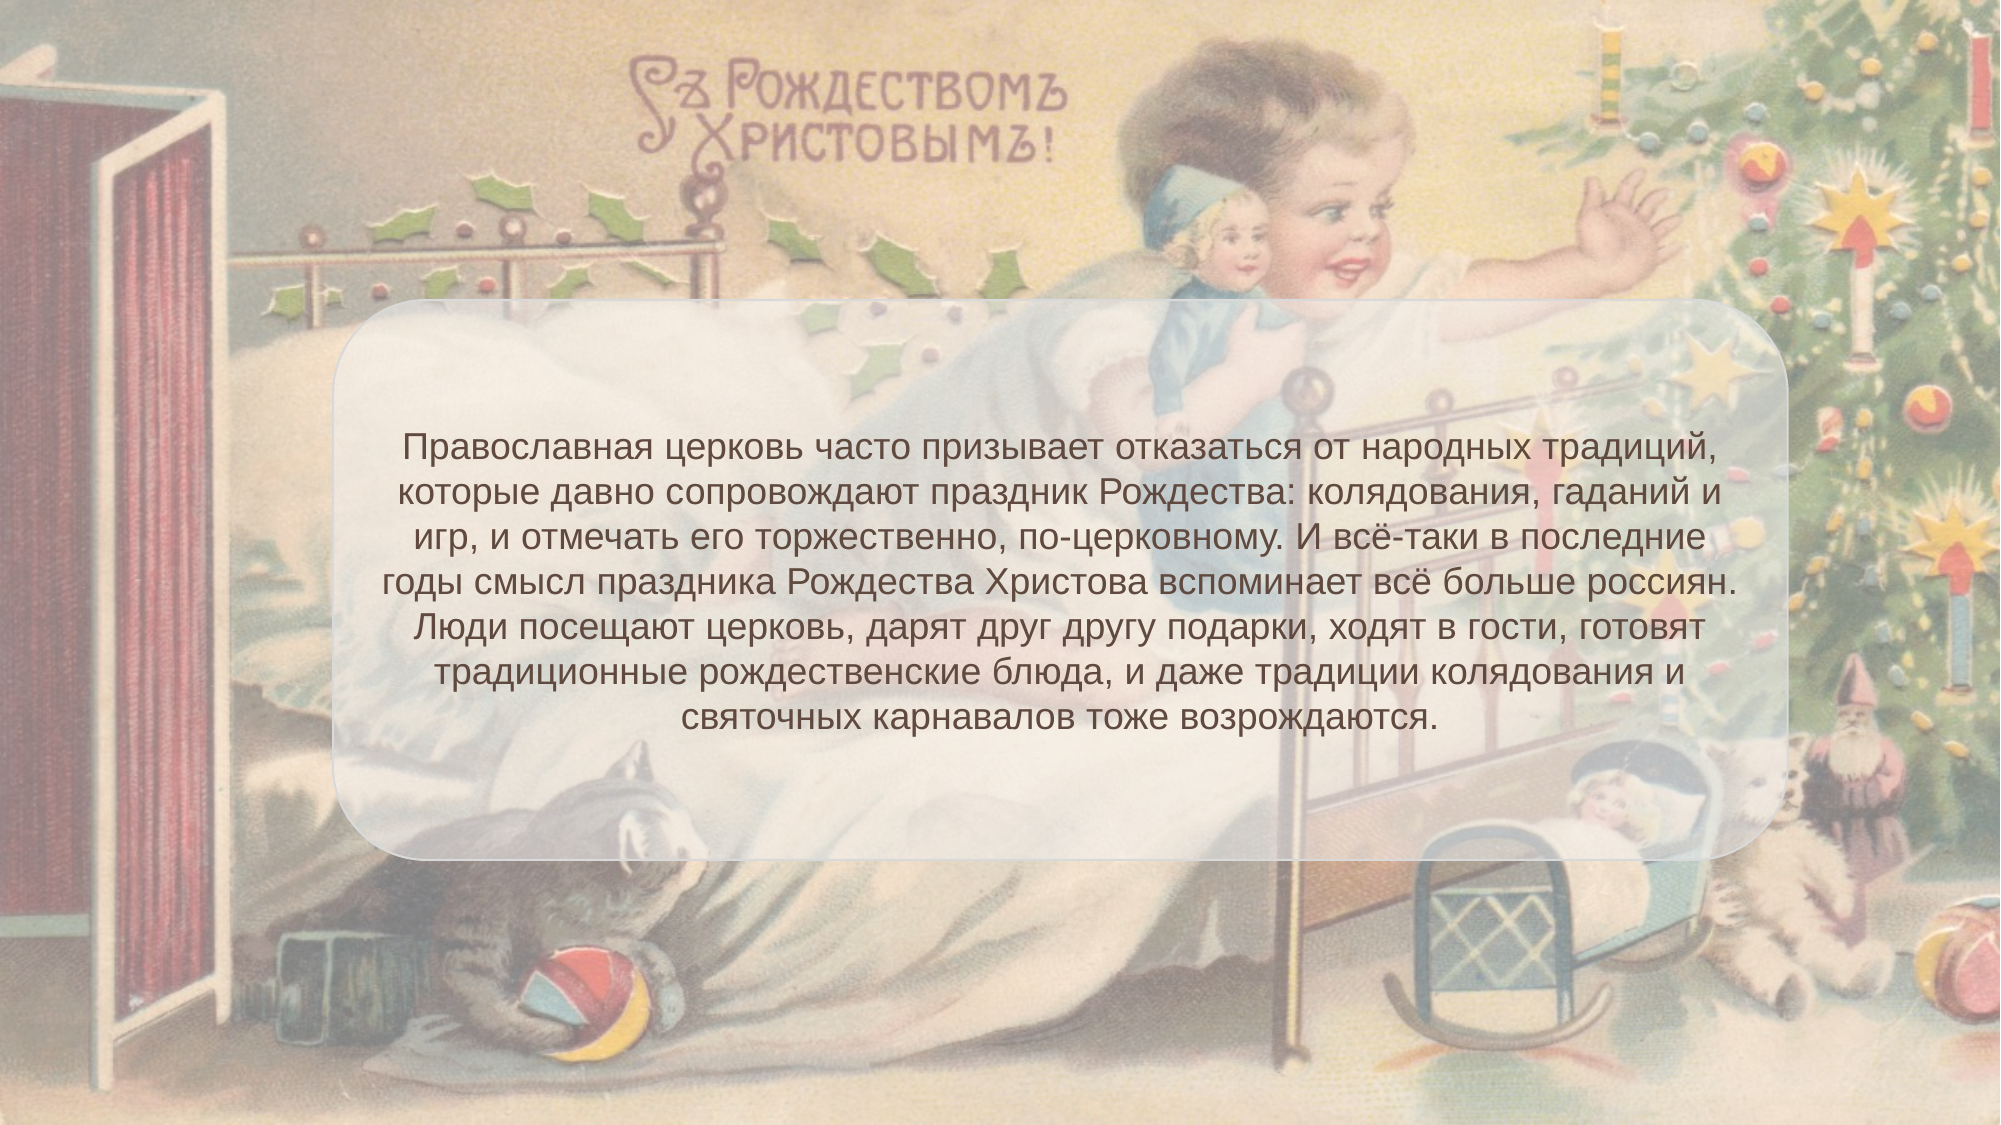

Православная церковь часто призывает отказаться от народных традиций, которые давно сопровождают праздник Рождества: колядования, гаданий и игр, и отмечать его торжественно, по-церковному. И всё-таки в последние годы смысл праздника Рождества Христова вспоминает всё больше россиян. Люди посещают церковь, дарят друг другу подарки, ходят в гости, готовят традиционные рождественские блюда, и даже традиции колядования и святочных карнавалов тоже возрождаются.